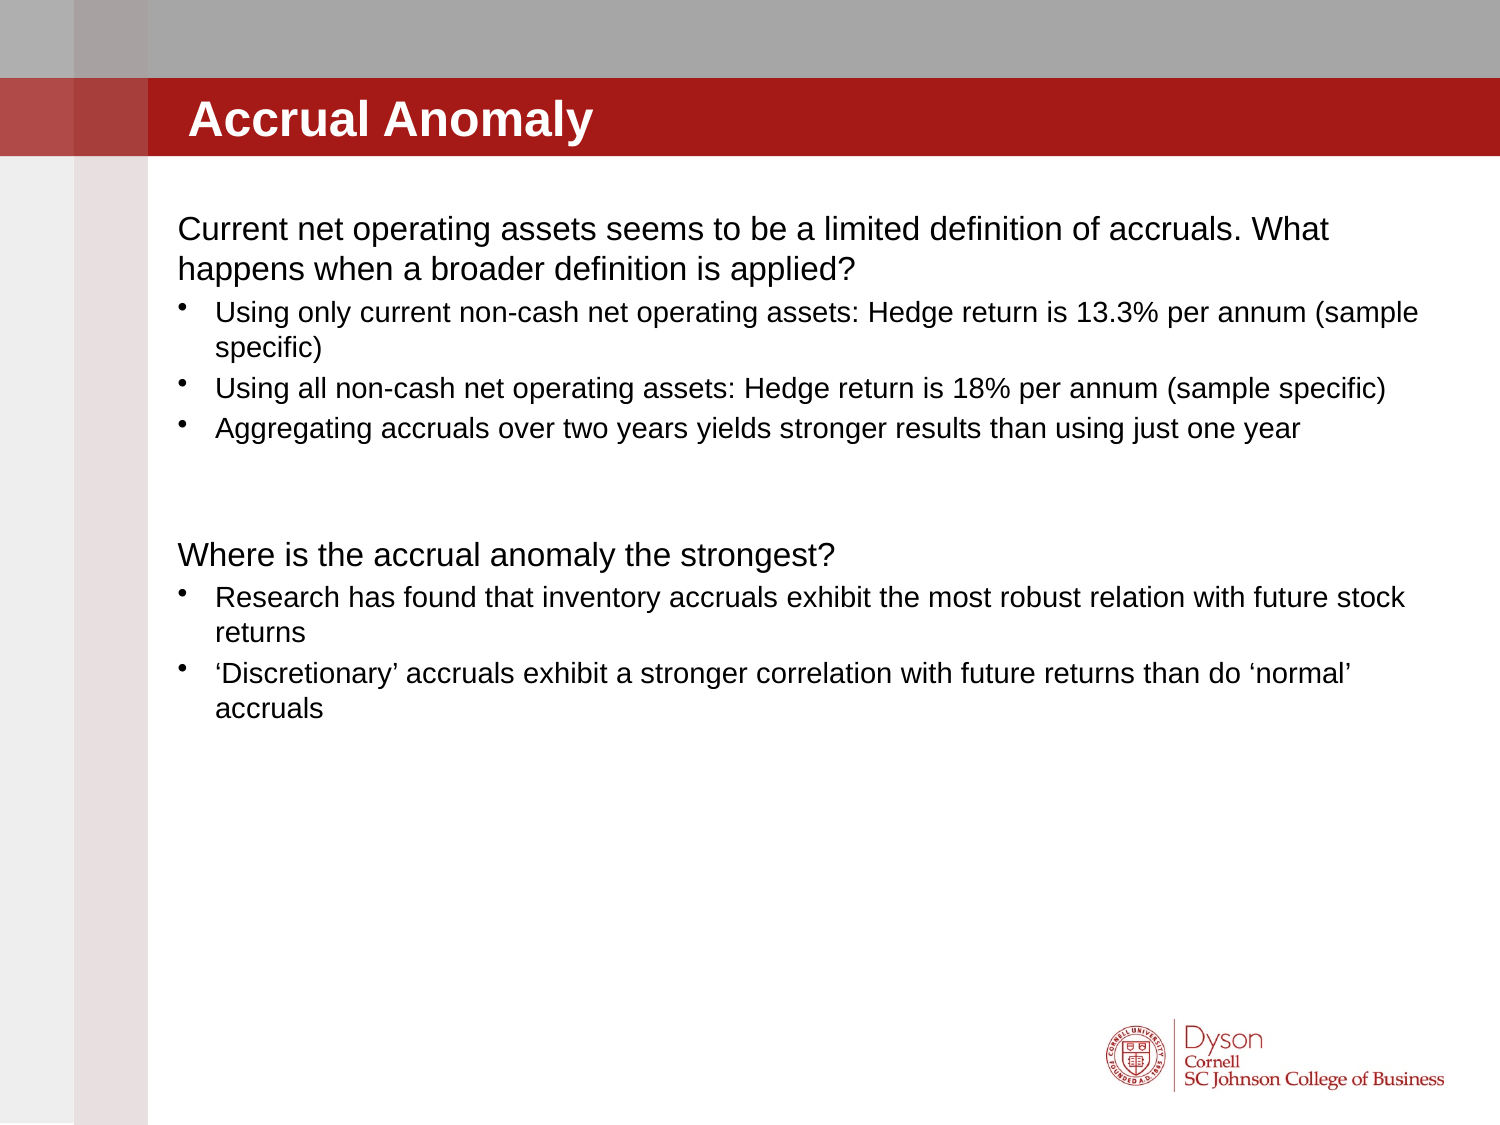

Accrual Anomaly
Current net operating assets seems to be a limited definition of accruals. What happens when a broader definition is applied?
Using only current non-cash net operating assets: Hedge return is 13.3% per annum (sample specific)
Using all non-cash net operating assets: Hedge return is 18% per annum (sample specific)
Aggregating accruals over two years yields stronger results than using just one year

Where is the accrual anomaly the strongest?
Research has found that inventory accruals exhibit the most robust relation with future stock returns
‘Discretionary’ accruals exhibit a stronger correlation with future returns than do ‘normal’ accruals